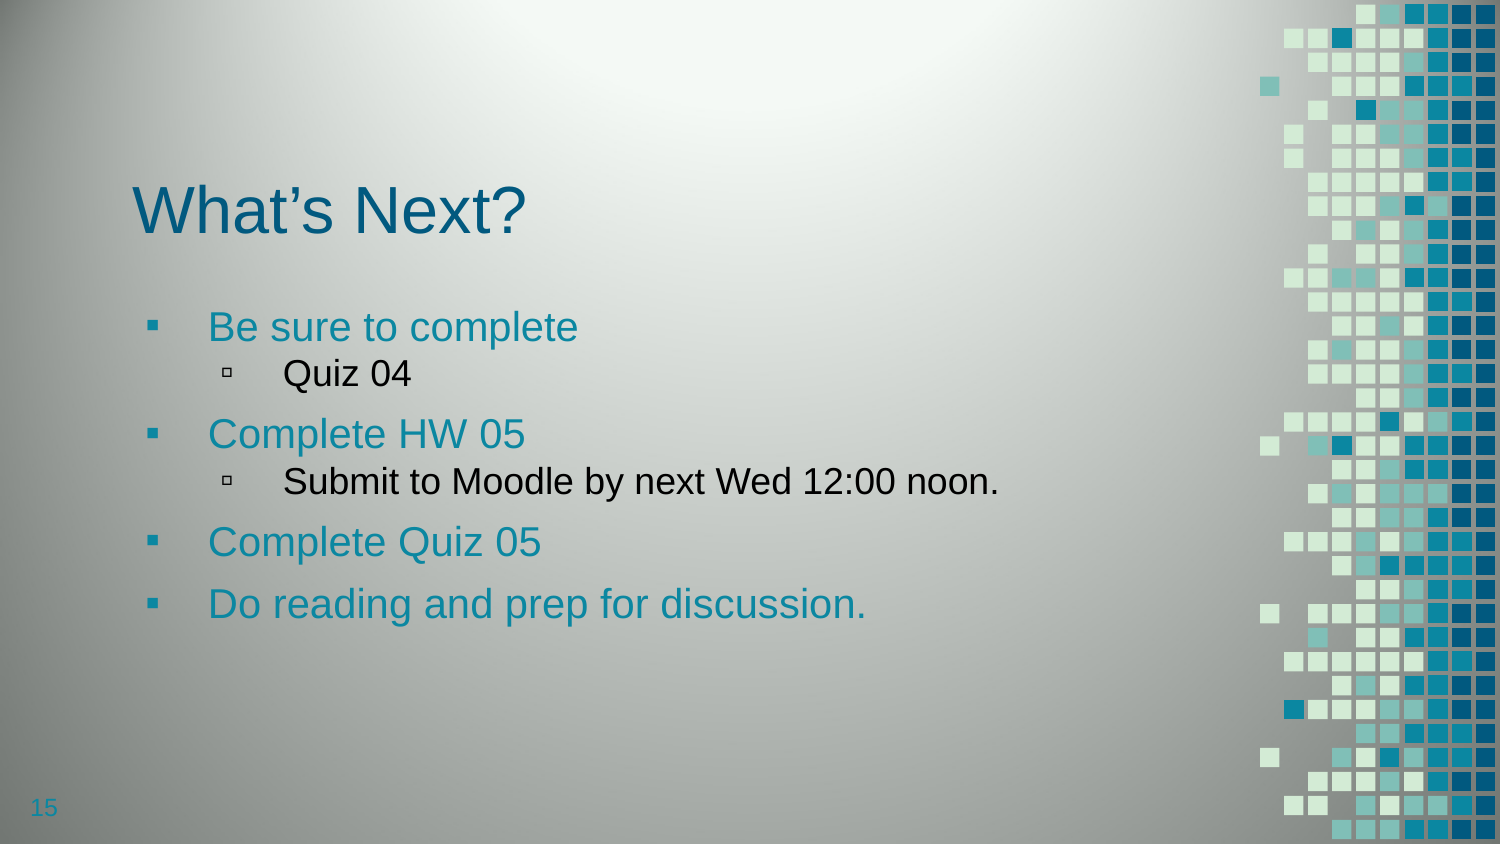

# What’s Next?
Be sure to complete
Quiz 04
Complete HW 05
Submit to Moodle by next Wed 12:00 noon.
Complete Quiz 05
Do reading and prep for discussion.

15